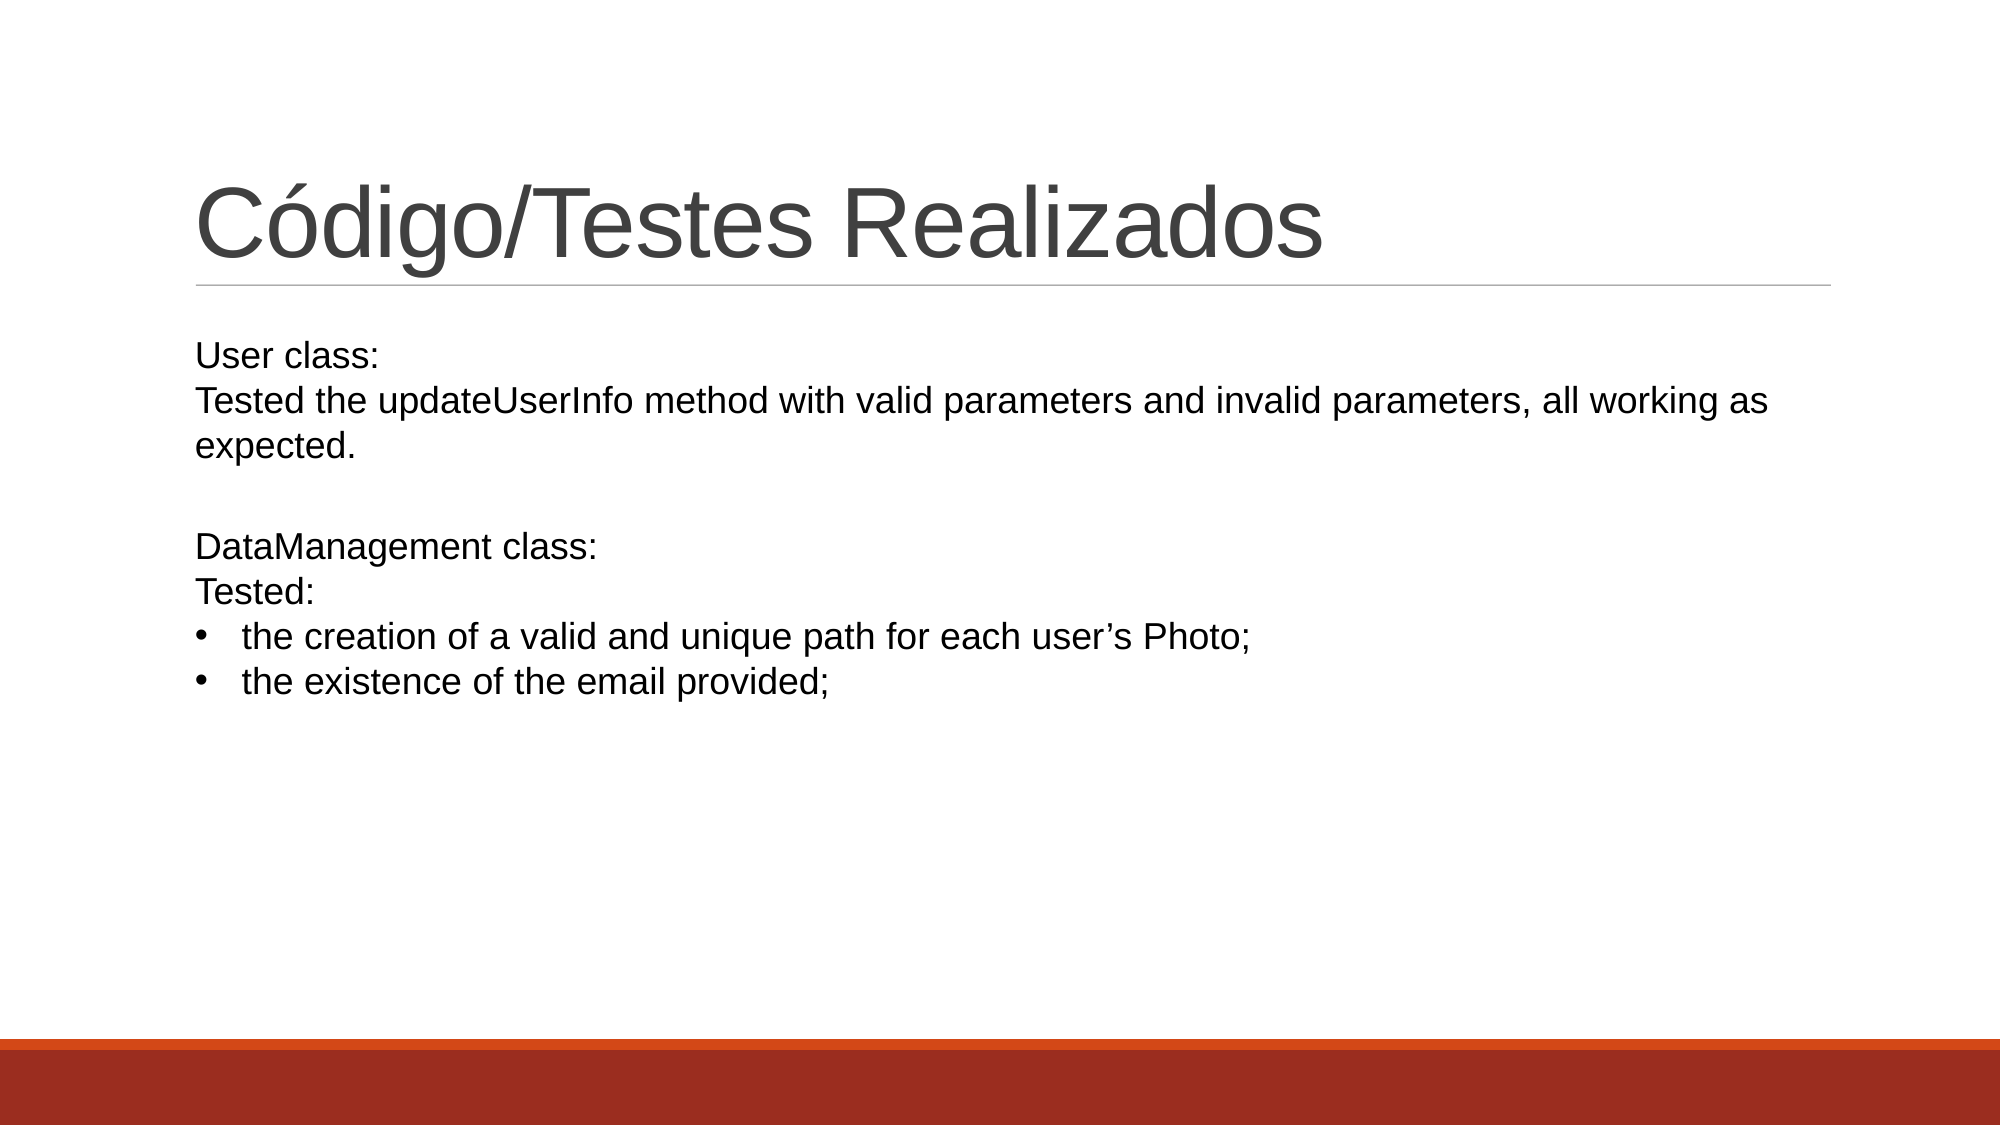

Código/Testes Realizados
User class:
Tested the updateUserInfo method with valid parameters and invalid parameters, all working as expected.
DataManagement class:
Tested:
the creation of a valid and unique path for each user’s Photo;
the existence of the email provided;